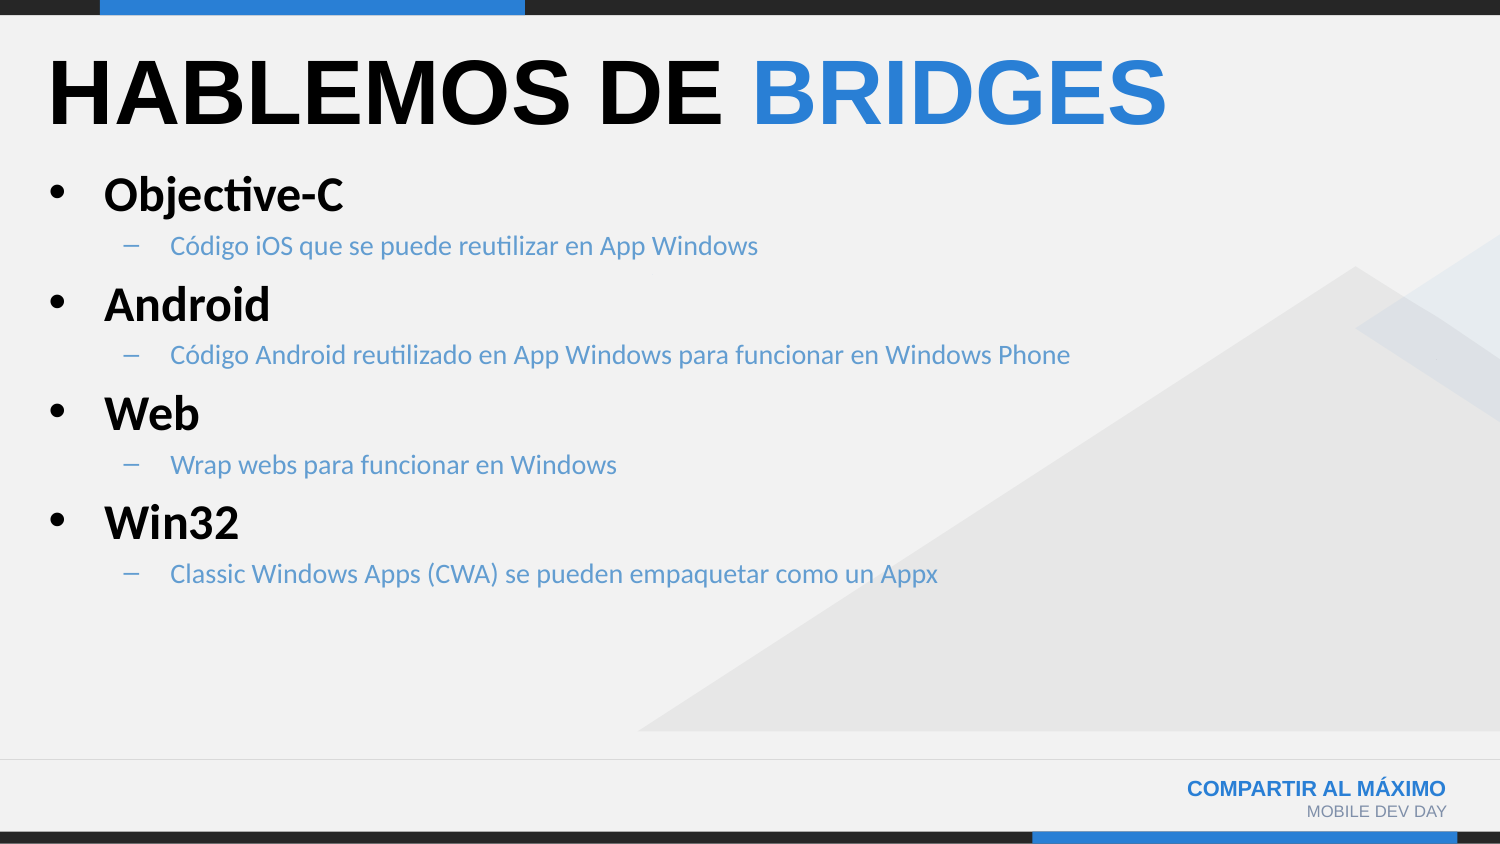

# HABLEMOS DE BRIDGES
Objective-C
Código iOS que se puede reutilizar en App Windows
Android
Código Android reutilizado en App Windows para funcionar en Windows Phone
Web
Wrap webs para funcionar en Windows
Win32
Classic Windows Apps (CWA) se pueden empaquetar como un Appx